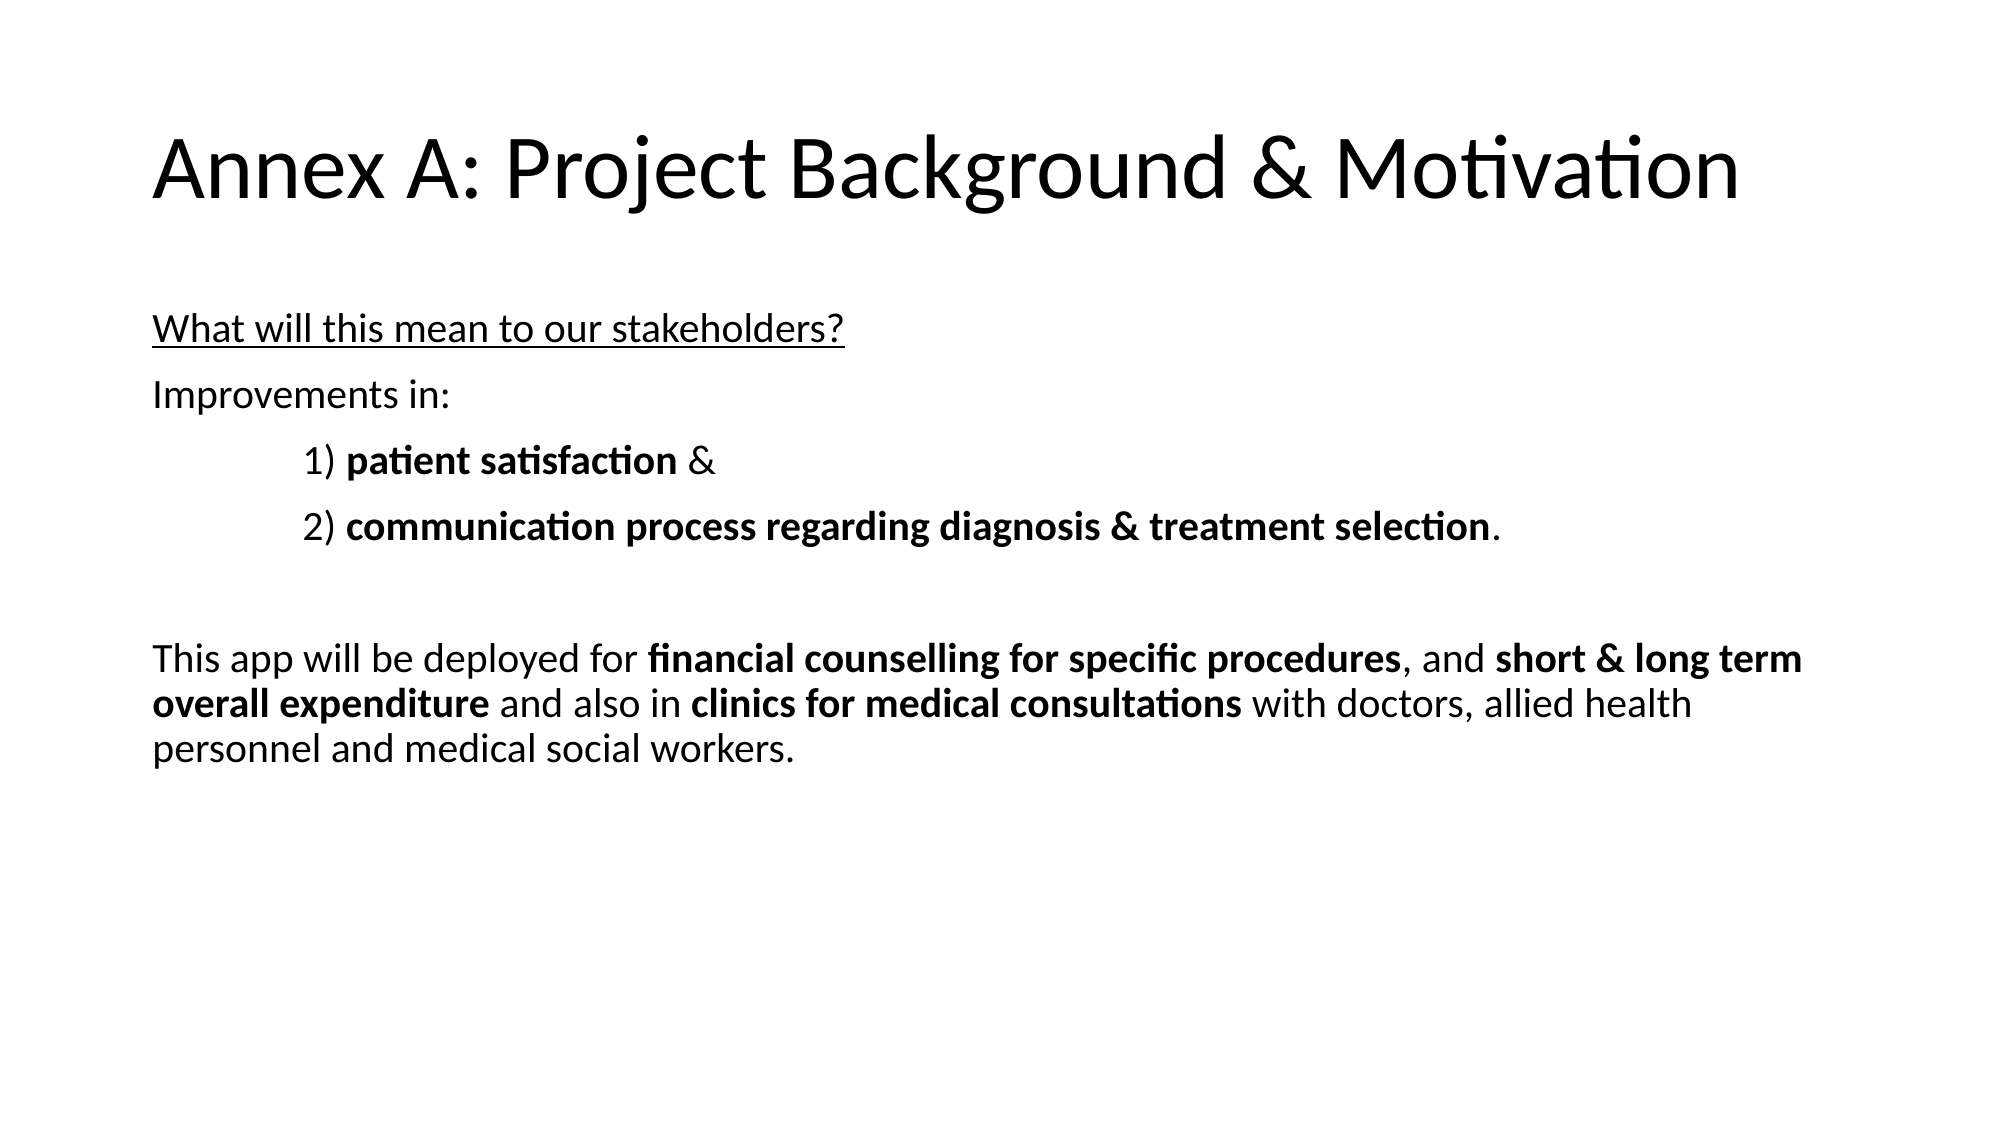

# Annex A: Project Background & Motivation
What will this mean to our stakeholders?
Improvements in:
	1) patient satisfaction &
	2) communication process regarding diagnosis & treatment selection.

This app will be deployed for financial counselling for specific procedures, and short & long term overall expenditure and also in clinics for medical consultations with doctors, allied health personnel and medical social workers.